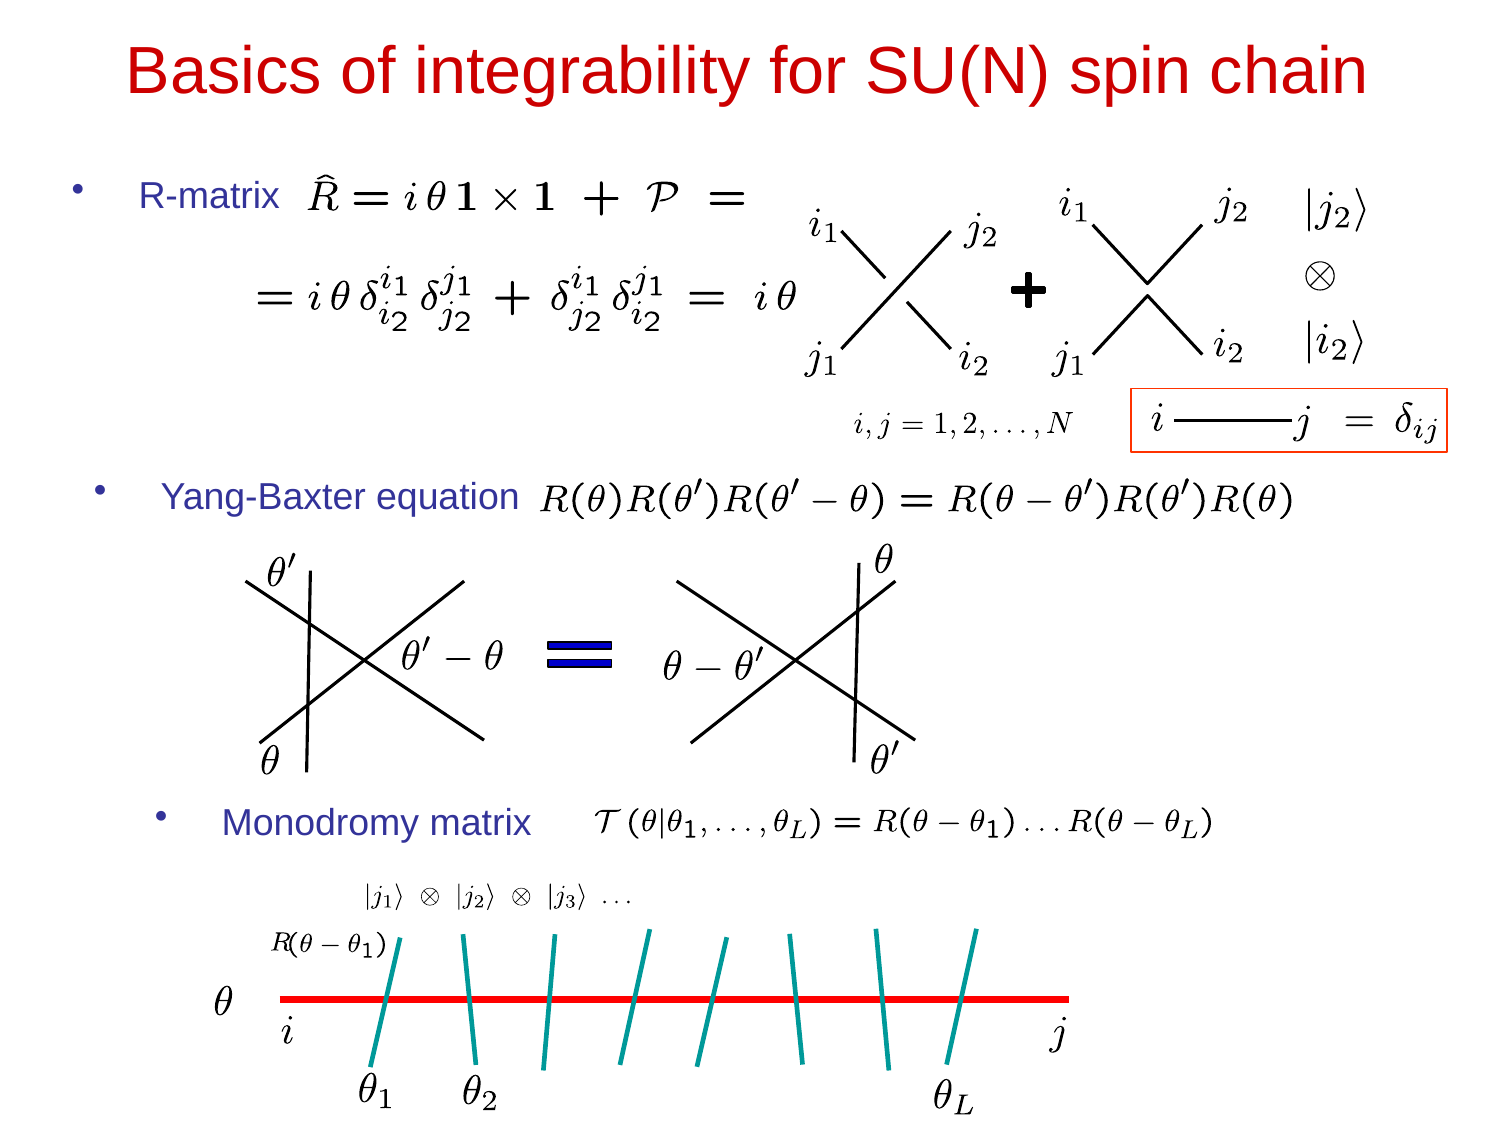

Basics of integrability for SU(N) spin chain
   R-matrix

   Yang-Baxter equation

   Monodromy matrix